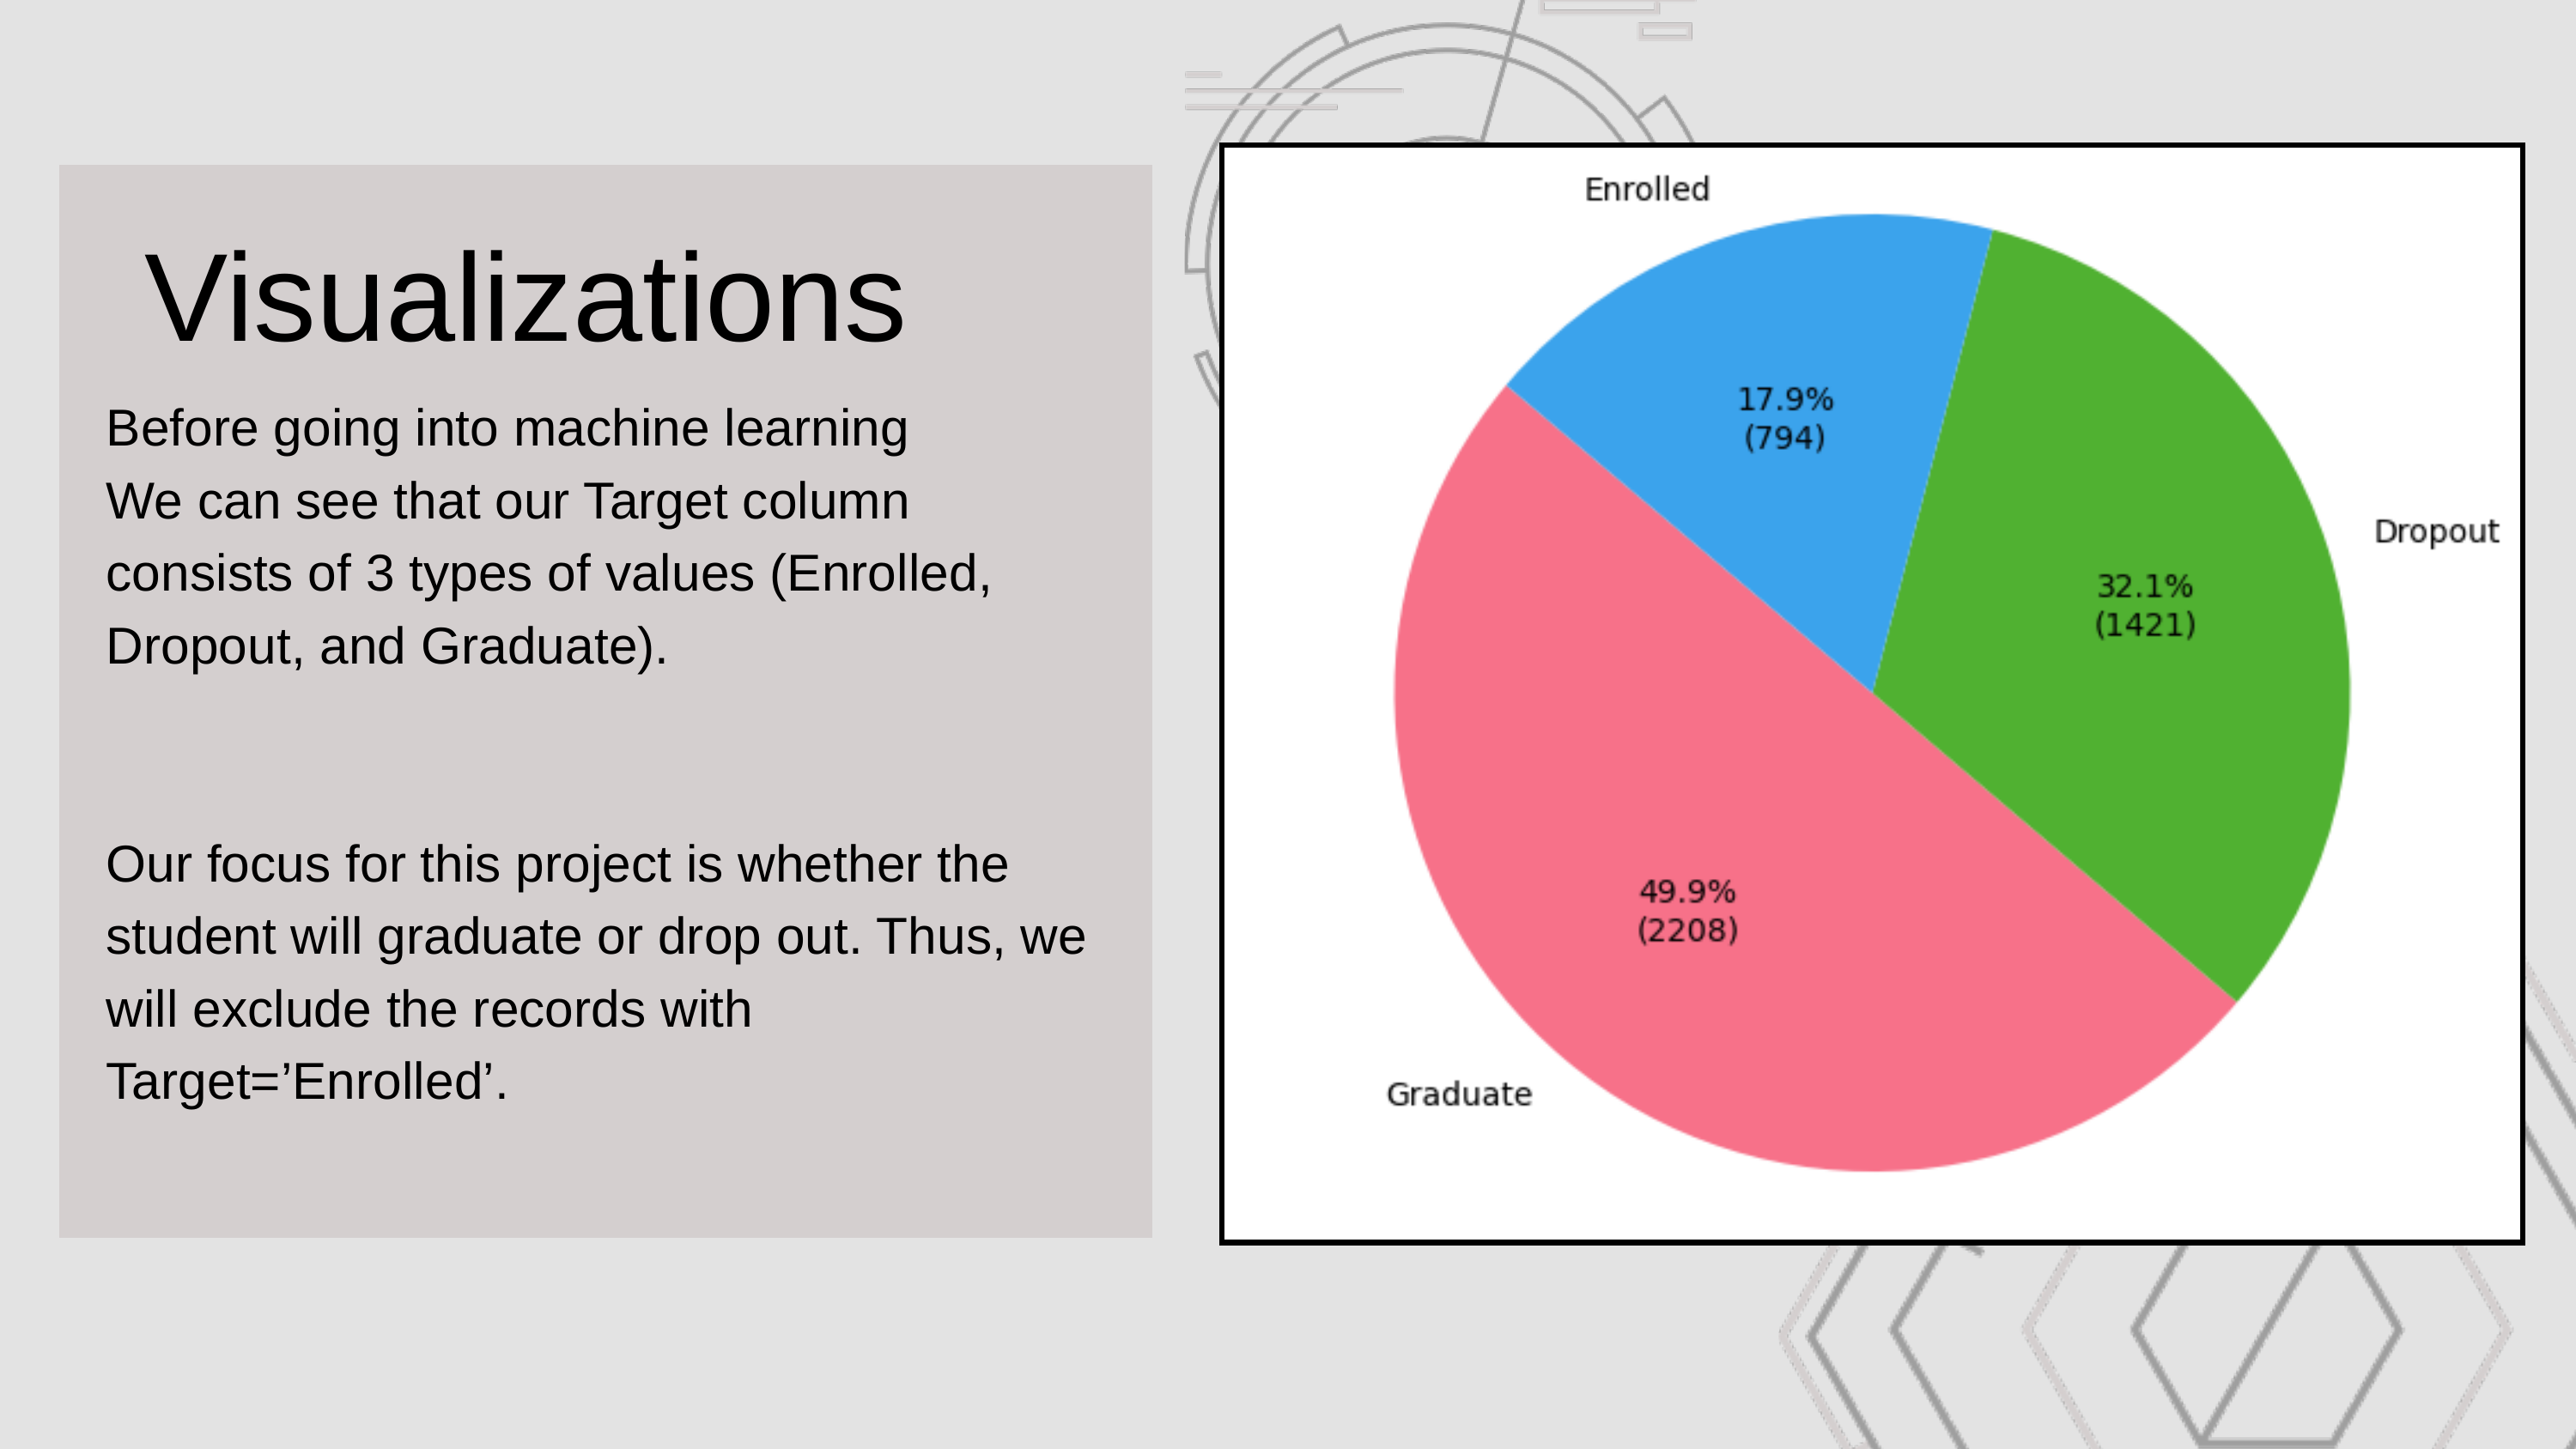

Visualizations
Before going into machine learning
We can see that our Target column consists of 3 types of values (Enrolled, Dropout, and Graduate).

Our focus for this project is whether the student will graduate or drop out. Thus, we will exclude the records with Target=’Enrolled’.